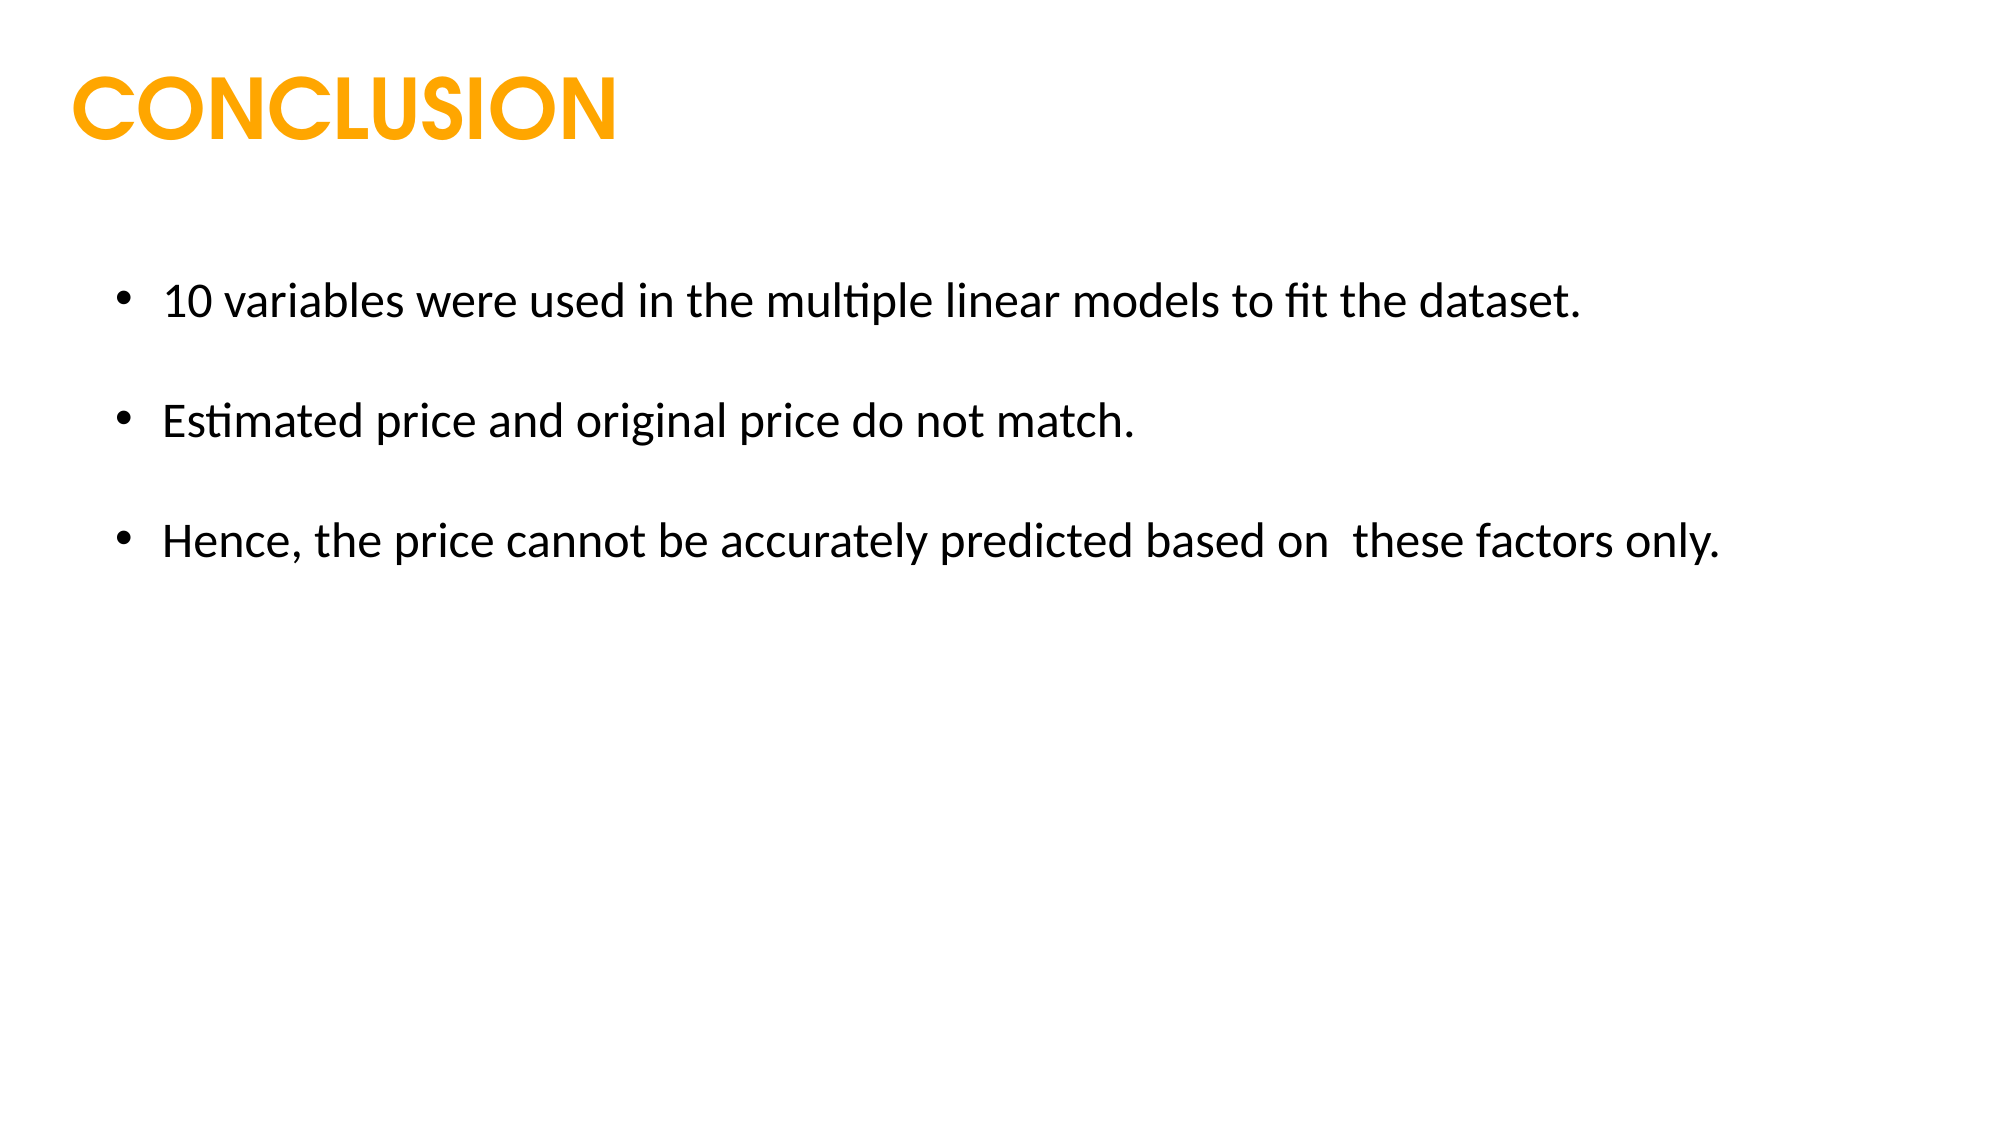

CONCLUSION
10 variables were used in the multiple linear models to fit the dataset.

Estimated price and original price do not match.

Hence, the price cannot be accurately predicted based on  these factors only.